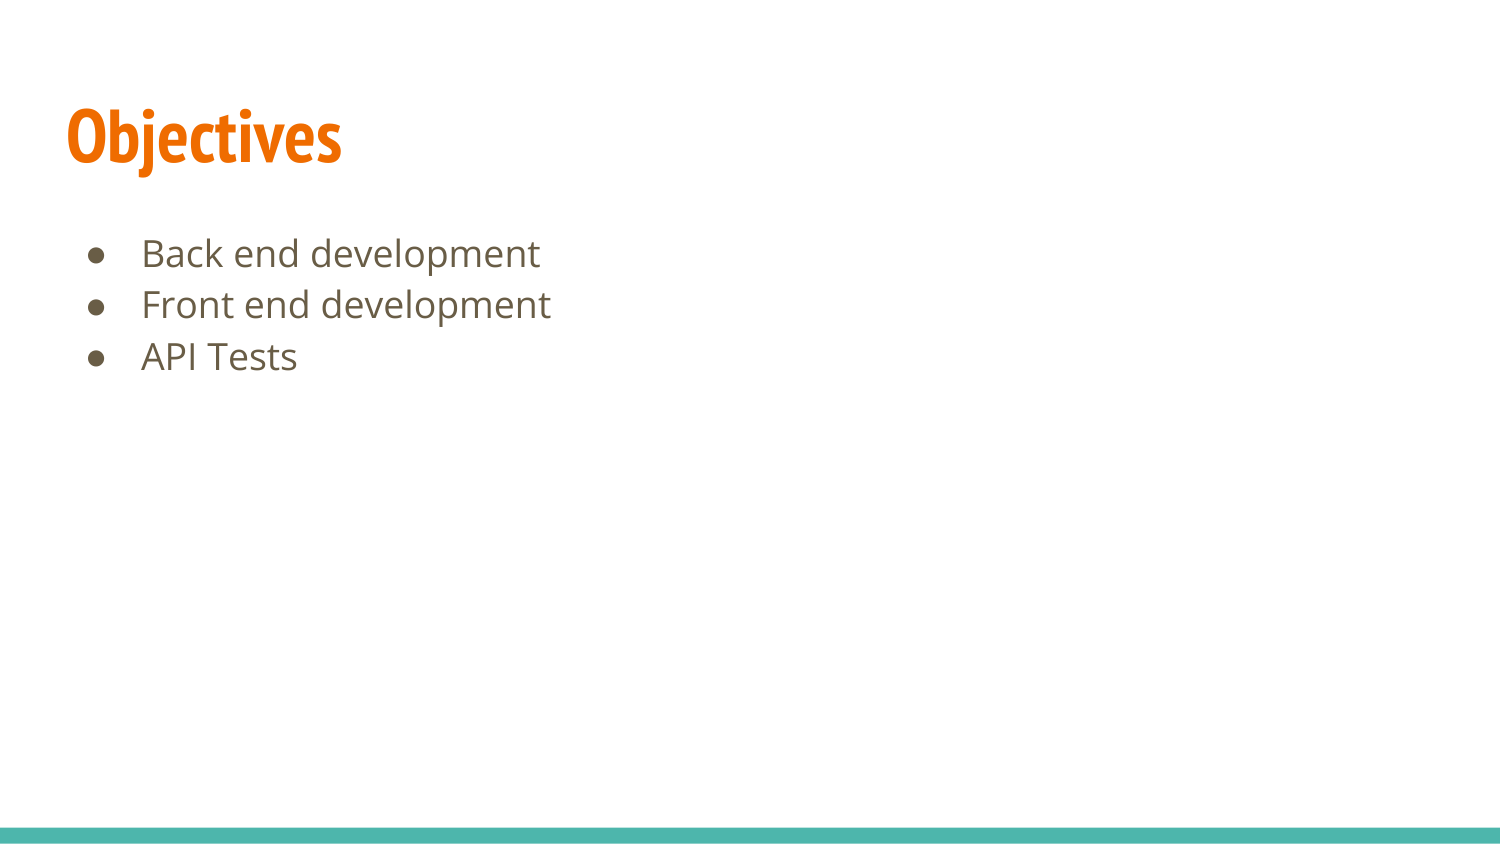

# Objectives
Back end development
Front end development
API Tests